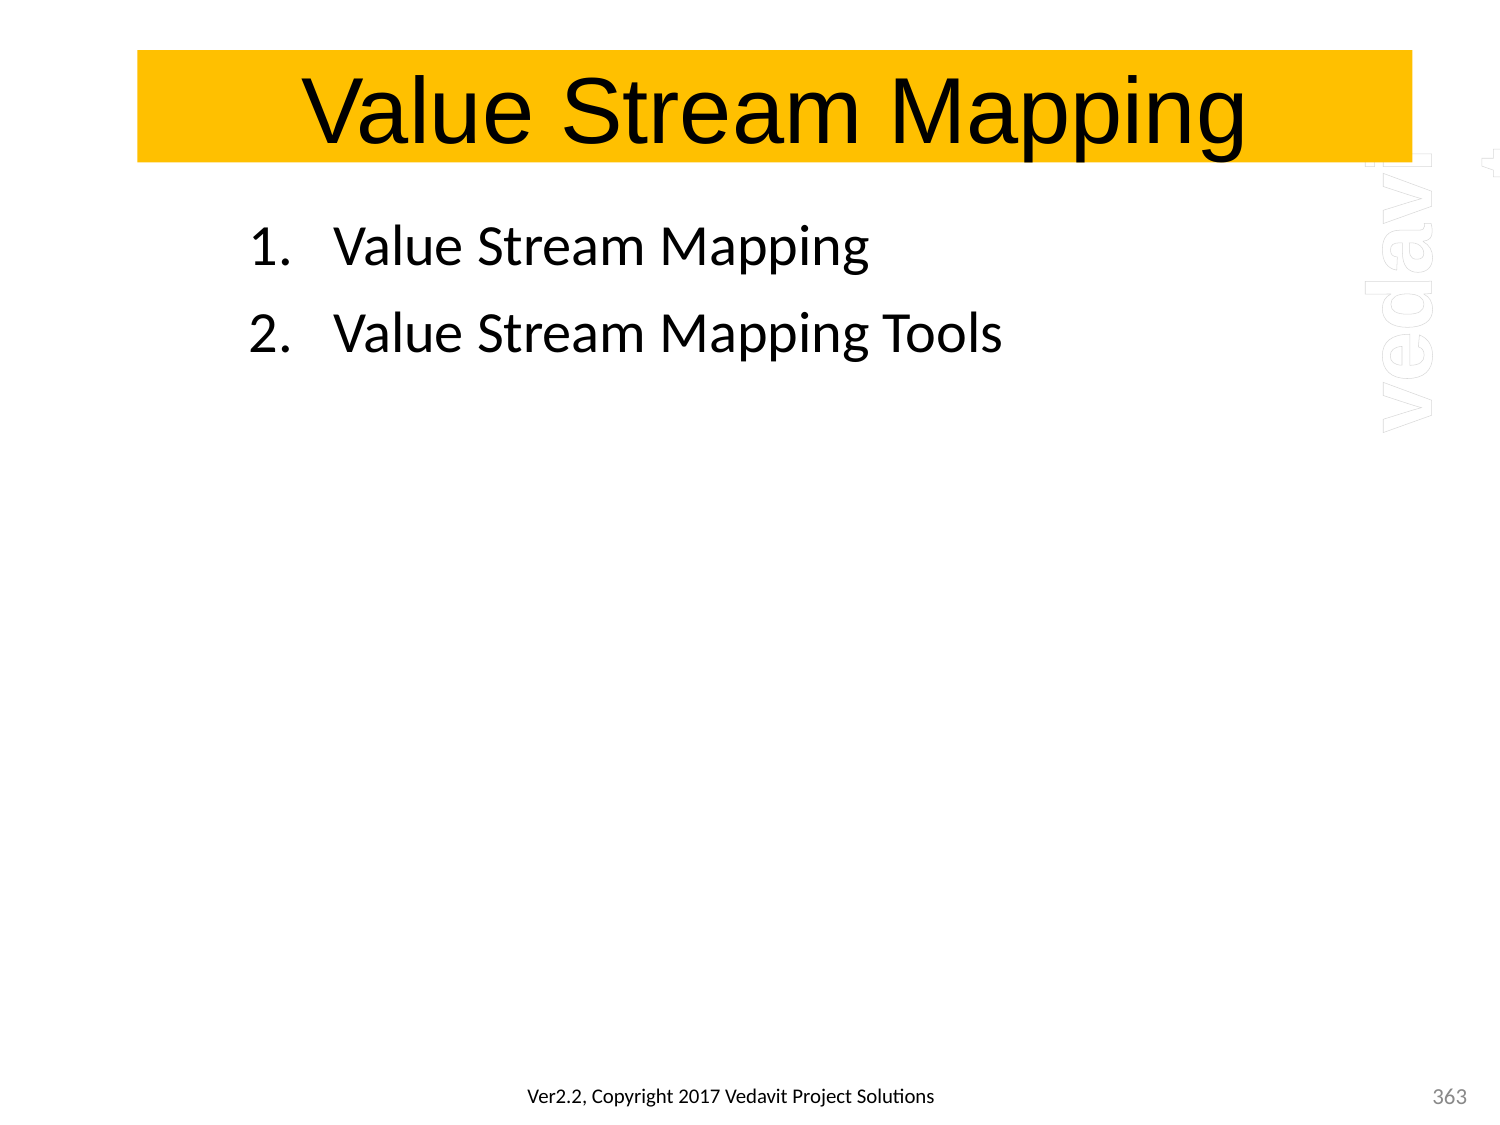

# Value Stream Mapping
Value Stream Mapping
Value Stream Mapping Tools
363